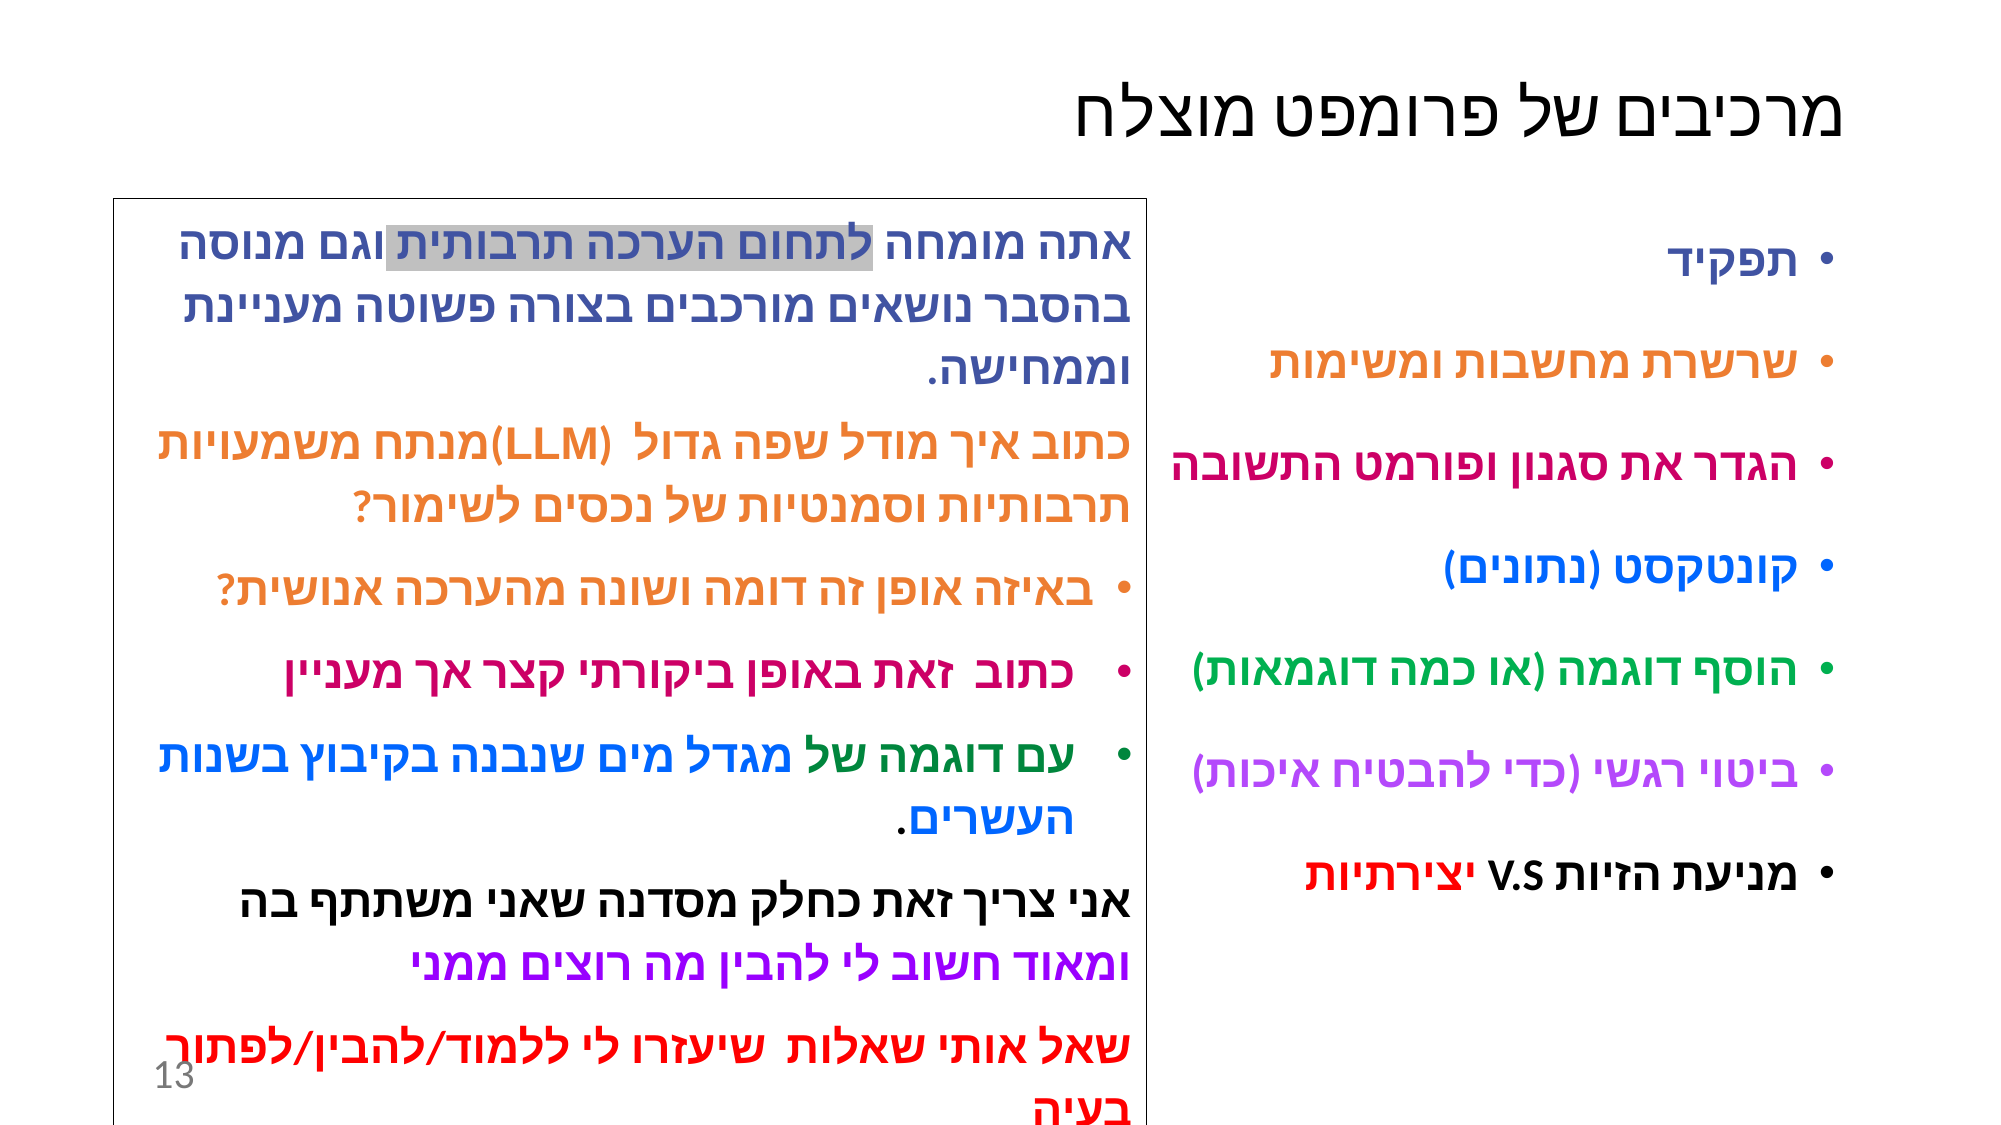

# מרכיבים של פרומפט מוצלח
תפקיד
שרשרת מחשבות ומשימות
הגדר את סגנון ופורמט התשובה
קונטקסט (נתונים)
הוסף דוגמה (או כמה דוגמאות)
ביטוי רגשי (כדי להבטיח איכות)
מניעת הזיות V.S יצירתיות
אתה מומחה לתחום הערכה תרבותית וגם מנוסה בהסבר נושאים מורכבים בצורה פשוטה מעניינת וממחישה.
כתוב איך מודל שפה גדול  (LLM)מנתח משמעויות תרבותיות וסמנטיות של נכסים לשימור?
באיזה אופן זה דומה ושונה מהערכה אנושית?
כתוב  זאת באופן ביקורתי קצר אך מעניין
עם דוגמה של מגדל מים שנבנה בקיבוץ בשנות העשרים.
אני צריך זאת כחלק מסדנה שאני משתתף בה ומאוד חשוב לי להבין מה רוצים ממני
שאל אותי שאלות  שיעזרו לי ללמוד/להבין/לפתור בעיה
13